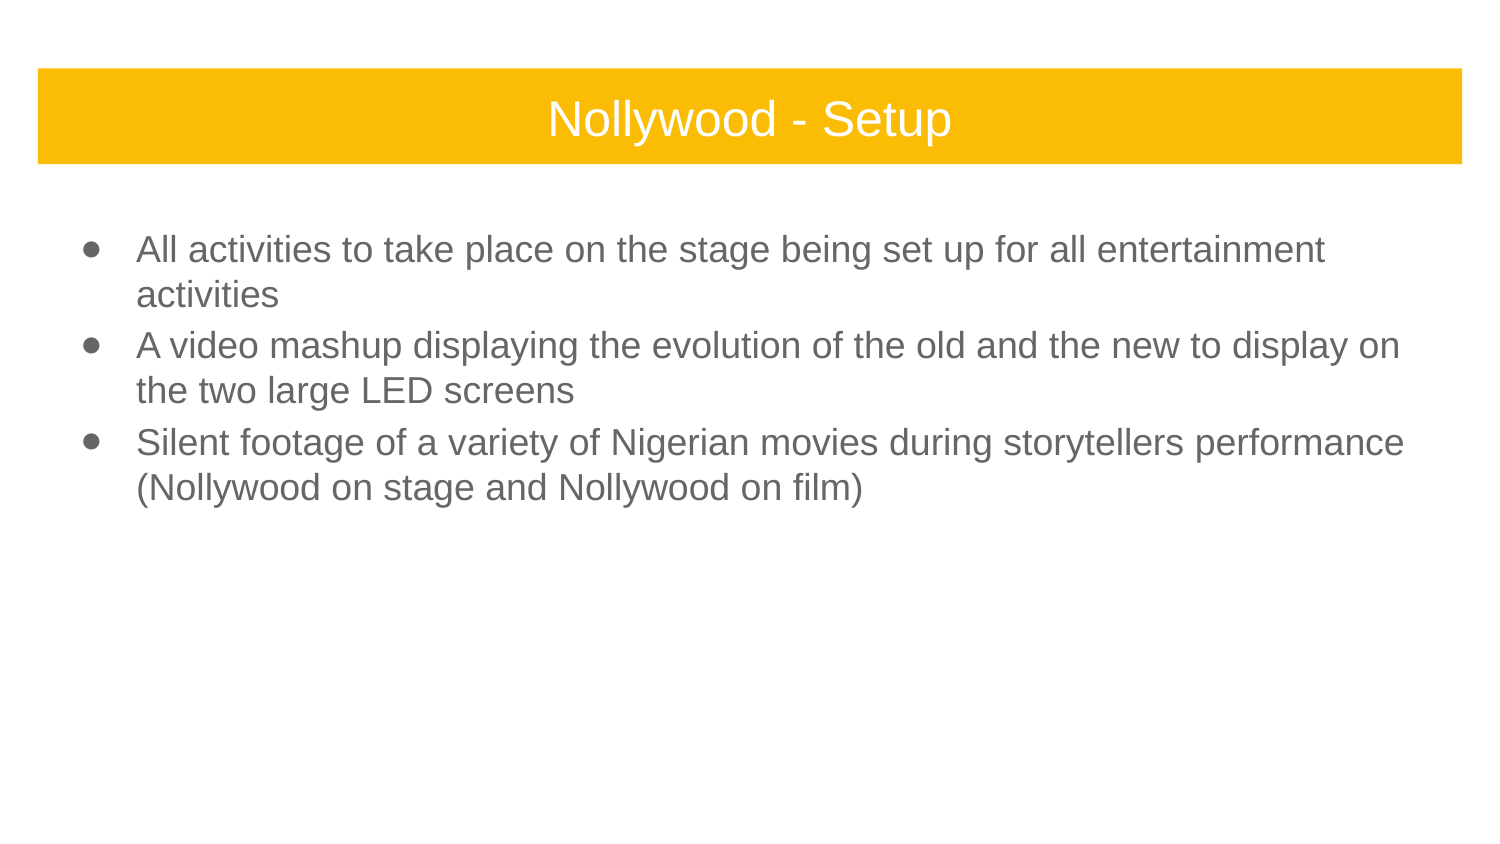

Nollywood - Setup
All activities to take place on the stage being set up for all entertainment activities
A video mashup displaying the evolution of the old and the new to display on the two large LED screens
Silent footage of a variety of Nigerian movies during storytellers performance (Nollywood on stage and Nollywood on film)